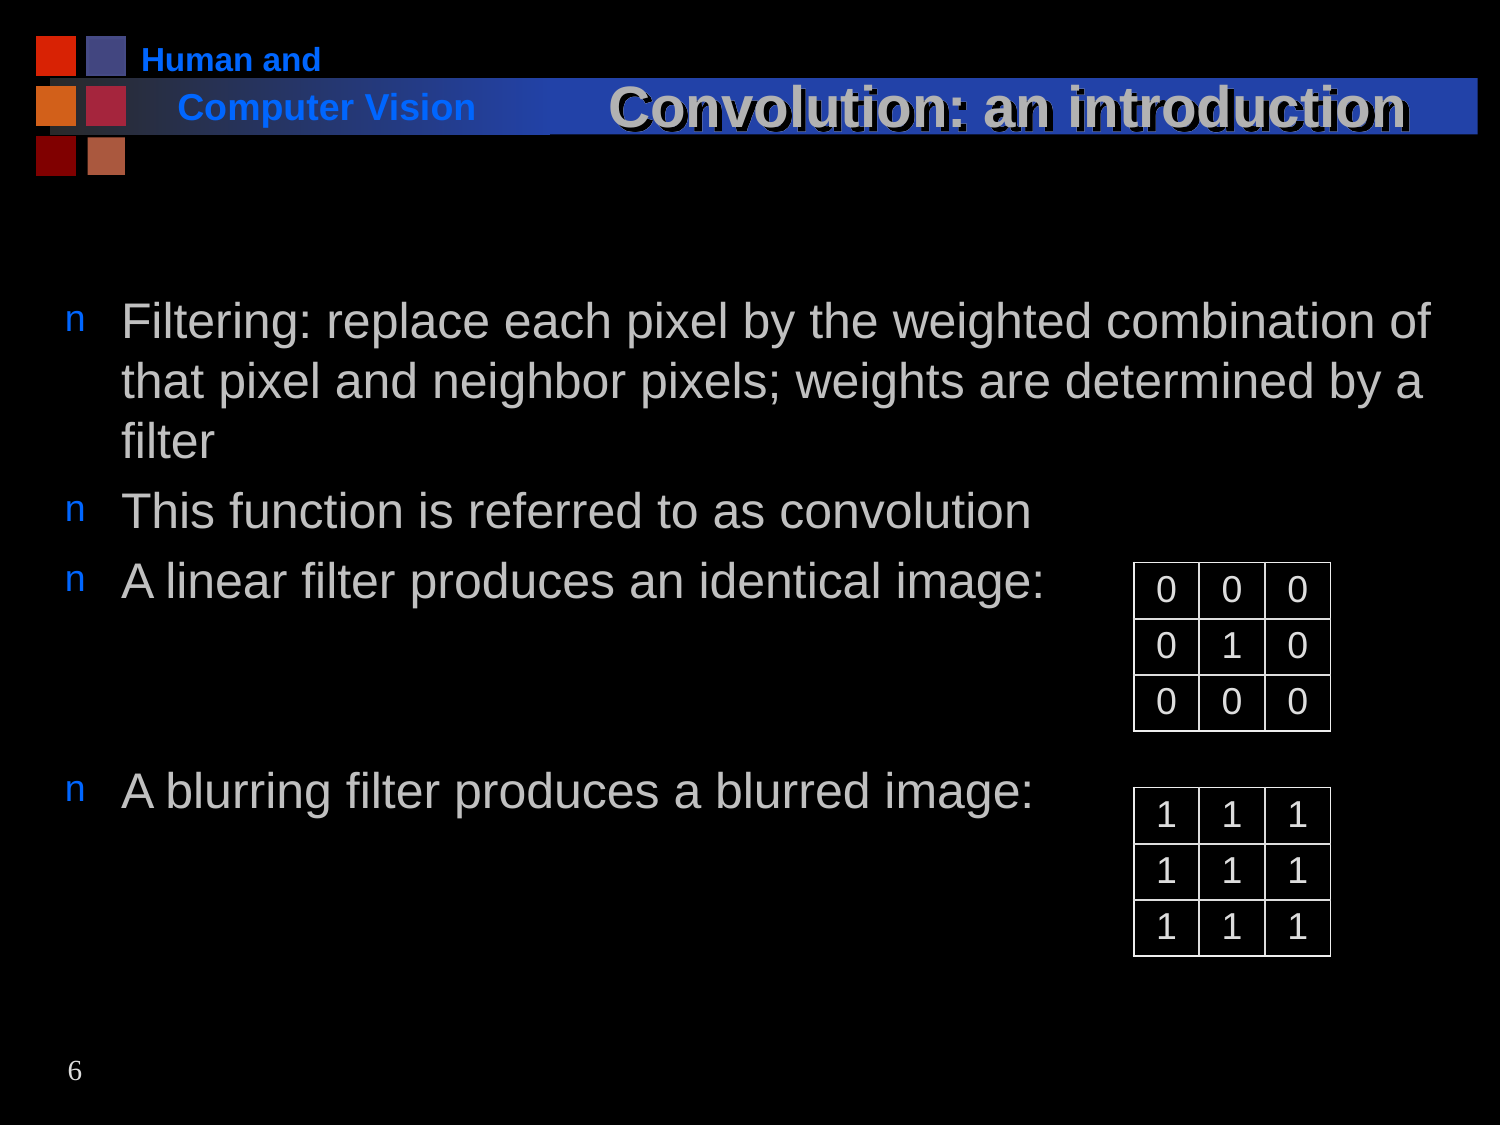

# Convolution: an introduction
Filtering: replace each pixel by the weighted combination of that pixel and neighbor pixels; weights are determined by a filter
This function is referred to as convolution
A linear filter produces an identical image:

A blurring filter produces a blurred image:
| 0 | 0 | 0 |
| --- | --- | --- |
| 0 | 1 | 0 |
| 0 | 0 | 0 |
| 1 | 1 | 1 |
| --- | --- | --- |
| 1 | 1 | 1 |
| 1 | 1 | 1 |
6